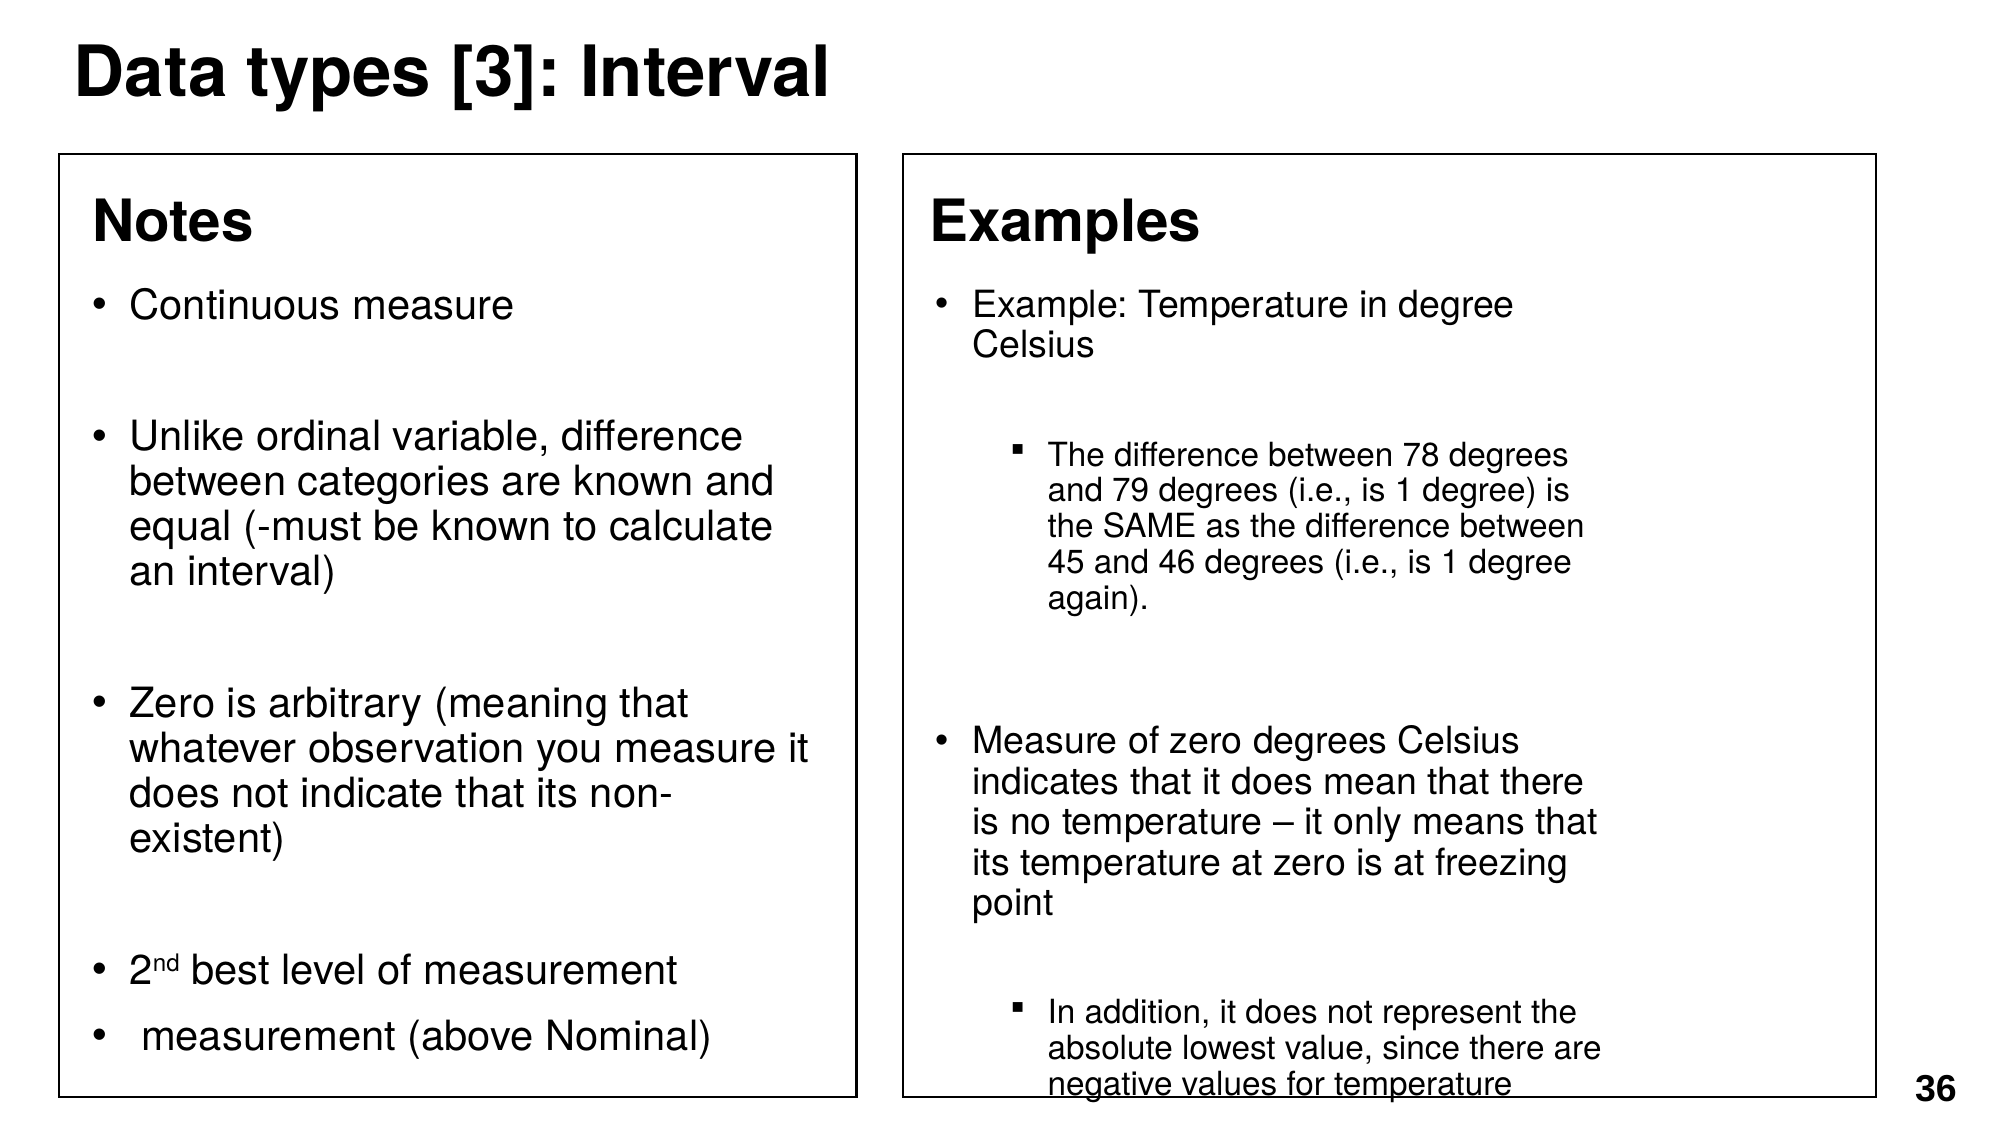

Data types [3]: Interval

Notes
Examples
Continuous measure

Unlike ordinal variable, difference between categories are known and equal (-must be known to calculate an interval)

Zero is arbitrary (meaning that whatever observation you measure it does not indicate that its non-existent)

2nd best level of measurement
 measurement (above Nominal)

Example: Temperature in degree Celsius

The difference between 78 degrees and 79 degrees (i.e., is 1 degree) is the SAME as the difference between 45 and 46 degrees (i.e., is 1 degree again).

Measure of zero degrees Celsius indicates that it does mean that there is no temperature – it only means that its temperature at zero is at freezing point

In addition, it does not represent the absolute lowest value, since there are negative values for temperature

36